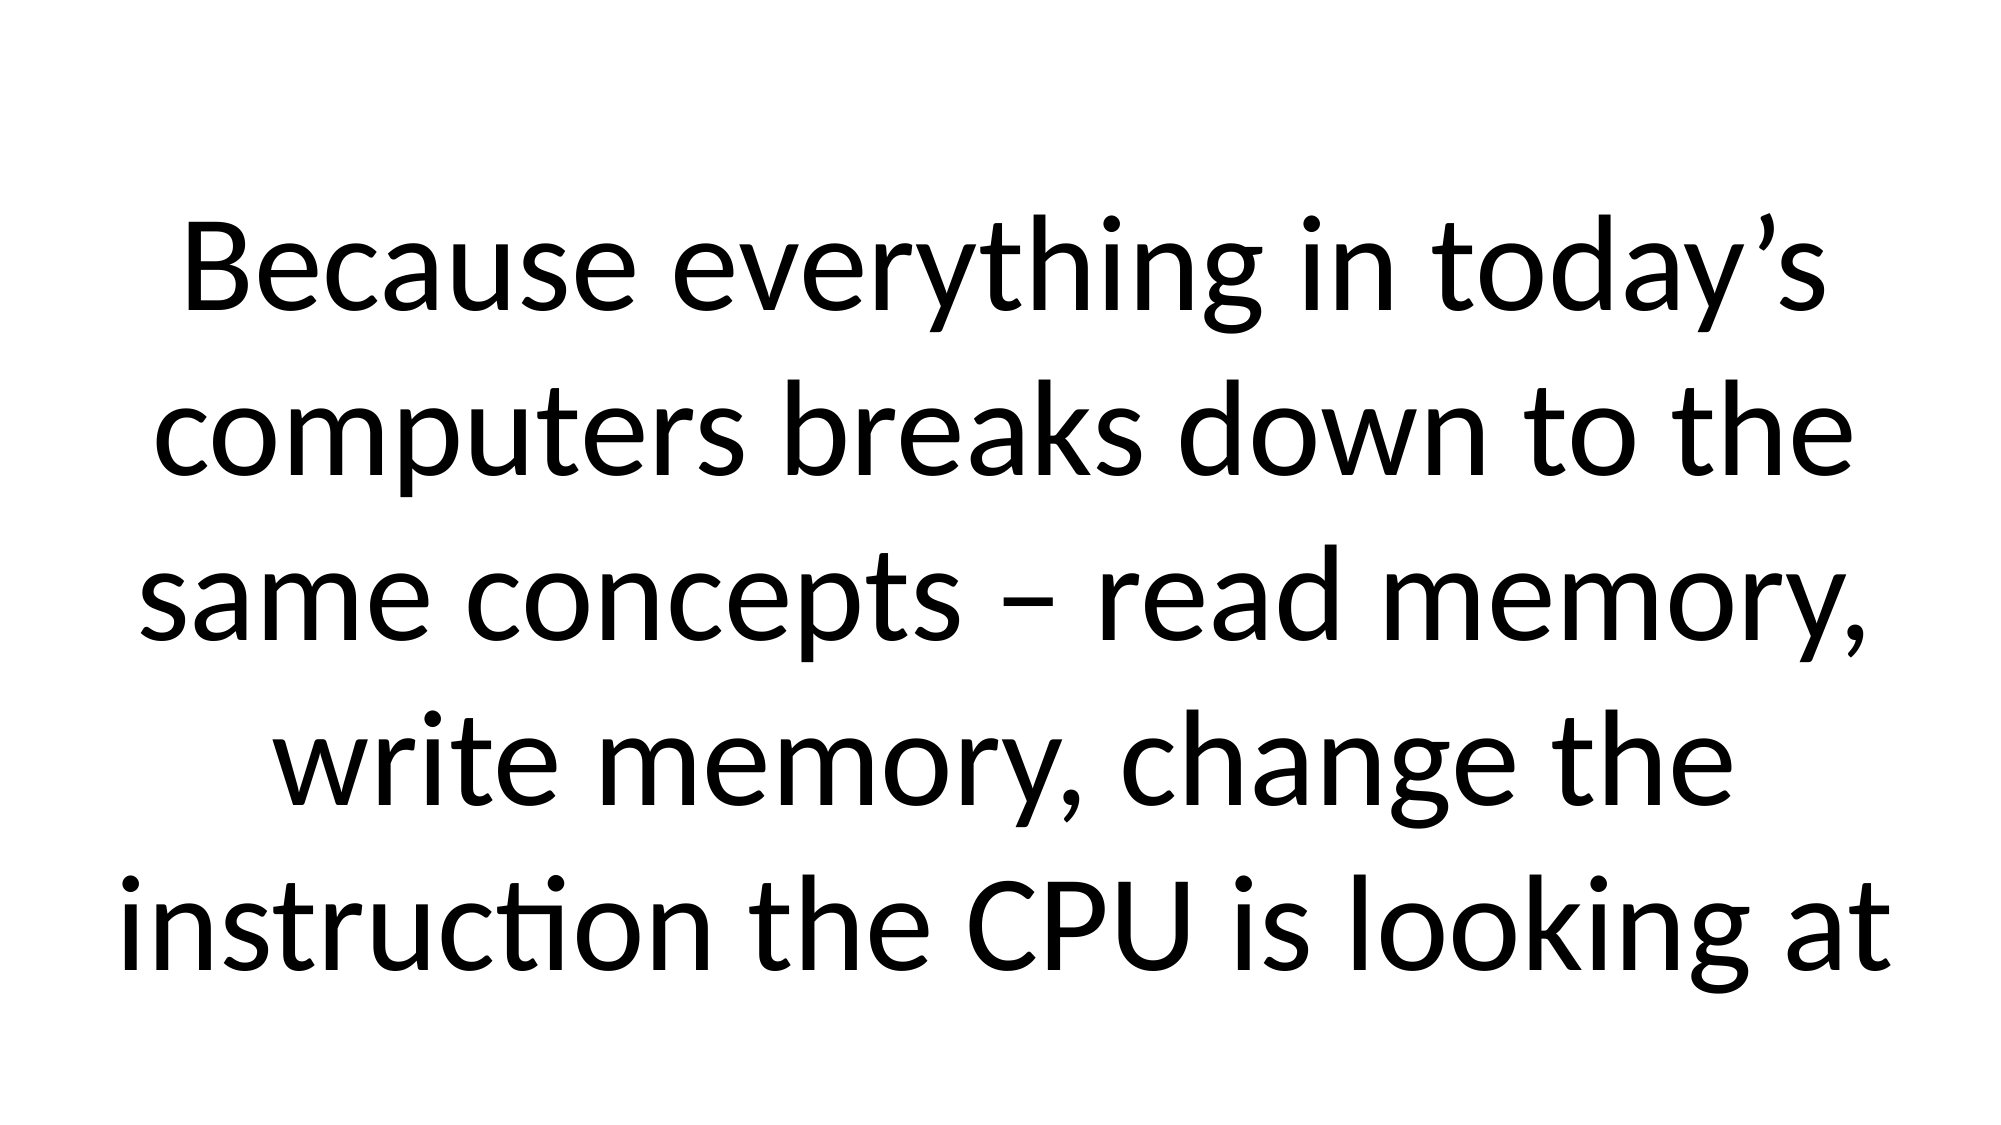

Because everything in today’s computers breaks down to the same concepts – read memory, write memory, change the instruction the CPU is looking at